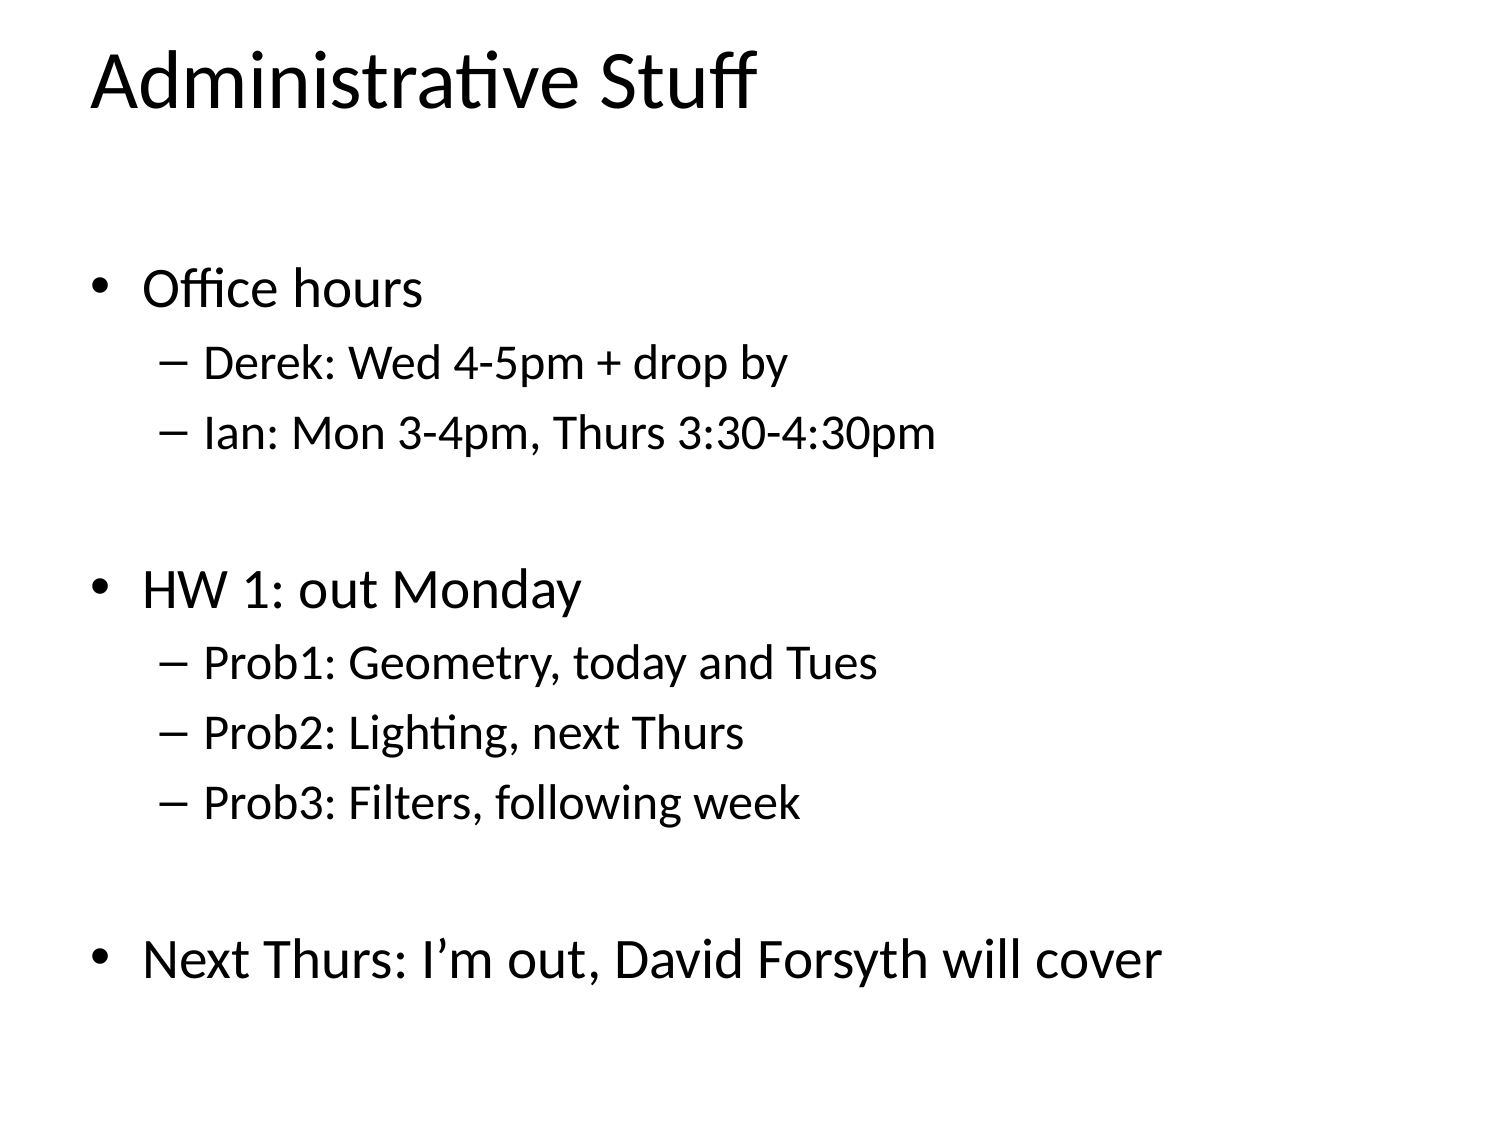

# Administrative Stuff

Office hours
Derek: Wed 4-5pm + drop by
Ian: Mon 3-4pm, Thurs 3:30-4:30pm

HW 1: out Monday
Prob1: Geometry, today and Tues
Prob2: Lighting, next Thurs
Prob3: Filters, following week

Next Thurs: I’m out, David Forsyth will cover